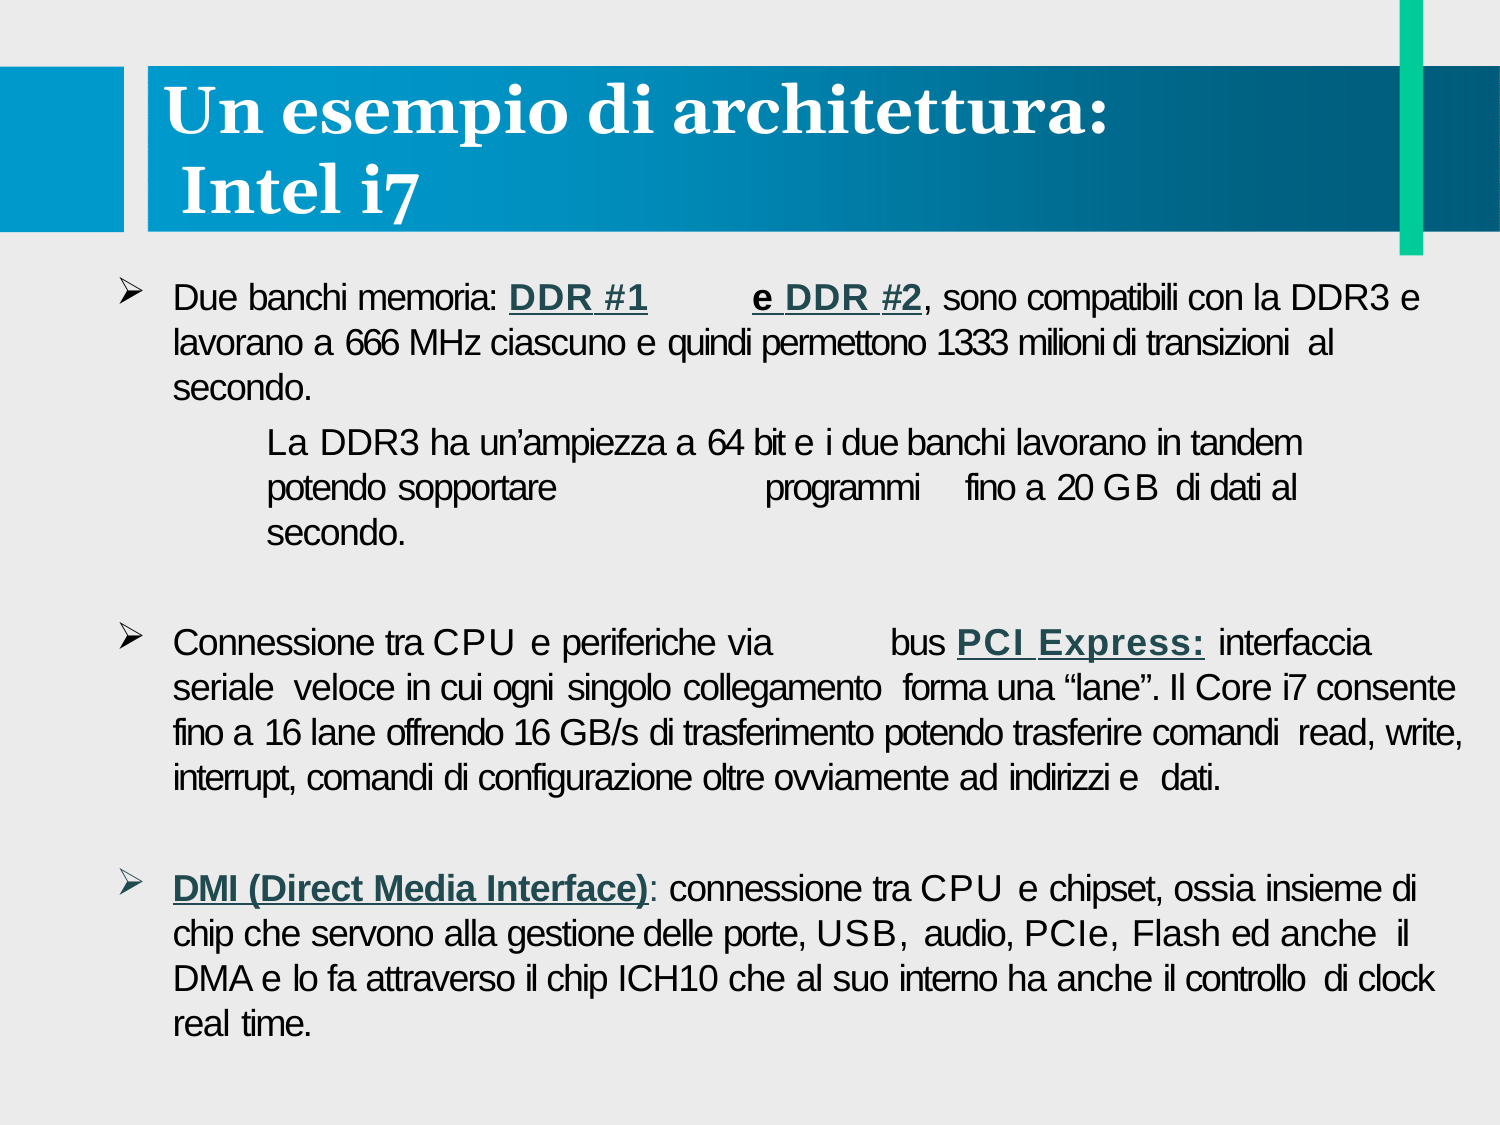

# Un esempio di architettura:  Intel i7

Due banchi memoria: DDR #1	e DDR #2, sono compatibili con la DDR3 e  lavorano a 666 MHz ciascuno e quindi permettono 1333 milioni di transizioni  al secondo.
La DDR3 ha un’ampiezza a 64 bit e i due banchi lavorano in tandem  potendo sopportare	programmi	fino a 20 GB di dati al secondo.

Connessione tra CPU e periferiche via	bus PCI Express: interfaccia seriale  veloce in cui ogni singolo collegamento		forma una “lane”. Il Core i7 consente  fino a 16 lane offrendo 16 GB/s di trasferimento potendo trasferire comandi  read, write, interrupt, comandi di configurazione oltre ovviamente ad indirizzi e  dati.

DMI (Direct Media Interface): connessione tra CPU e chipset, ossia insieme di  chip che servono alla gestione delle porte, USB, audio, PCIe, Flash ed anche  il DMA e lo fa attraverso il chip ICH10 che al suo interno ha anche il controllo  di clock real time.